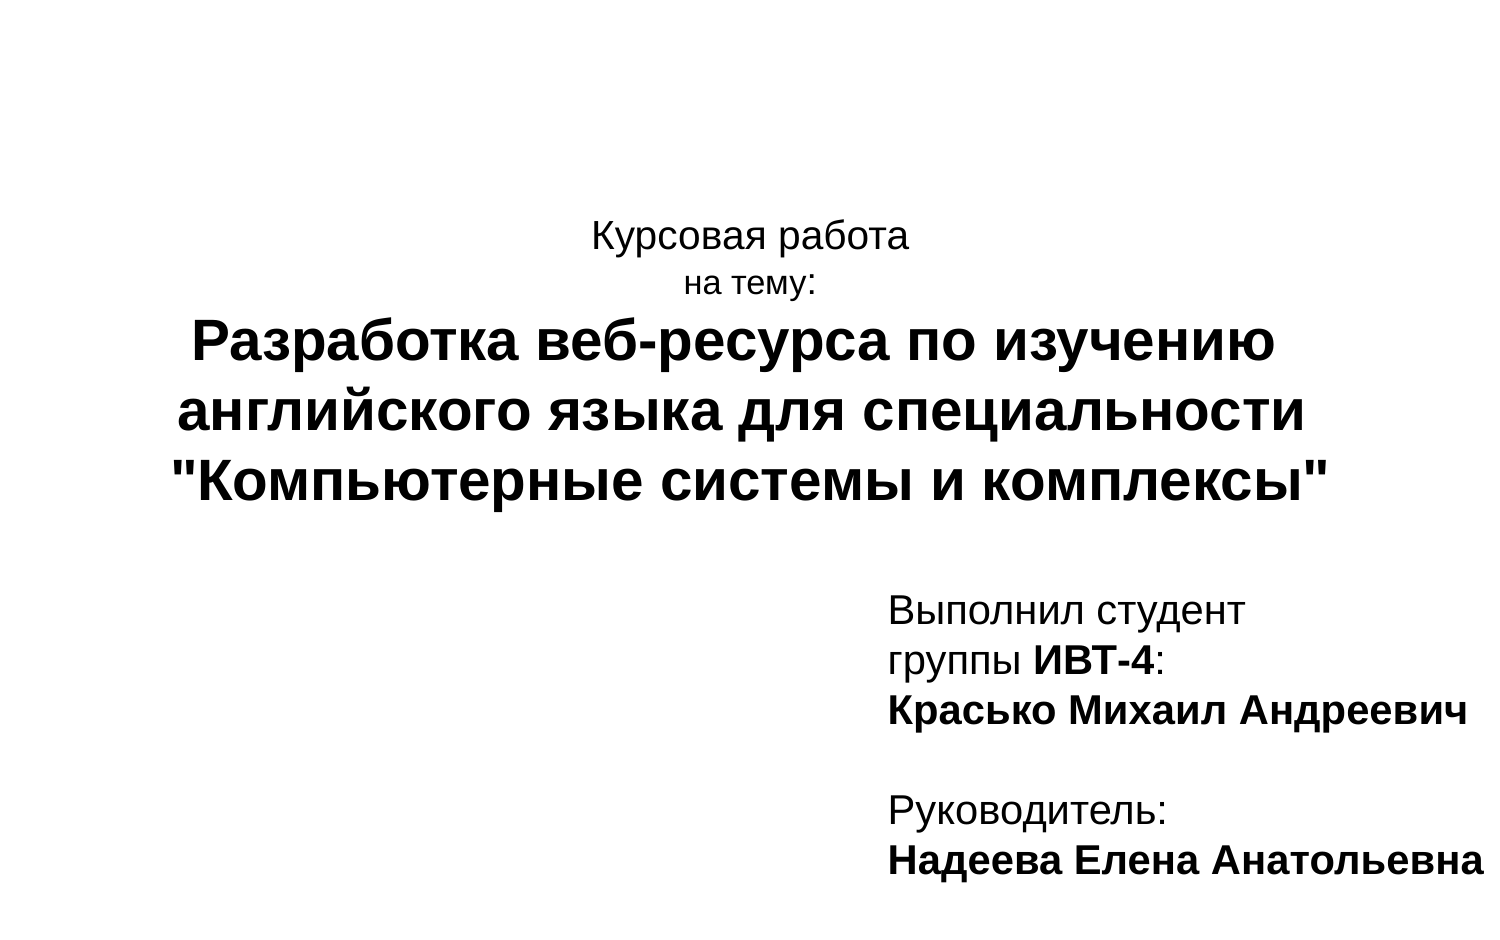

Курсовая работа
на тему:
Разработка веб-ресурса по изучению
английского языка для специальности
"Компьютерные системы и комплексы"
Выполнил студент
группы ИВТ-4:
Красько Михаил Андреевич

Руководитель:
Надеева Елена Анатольевна